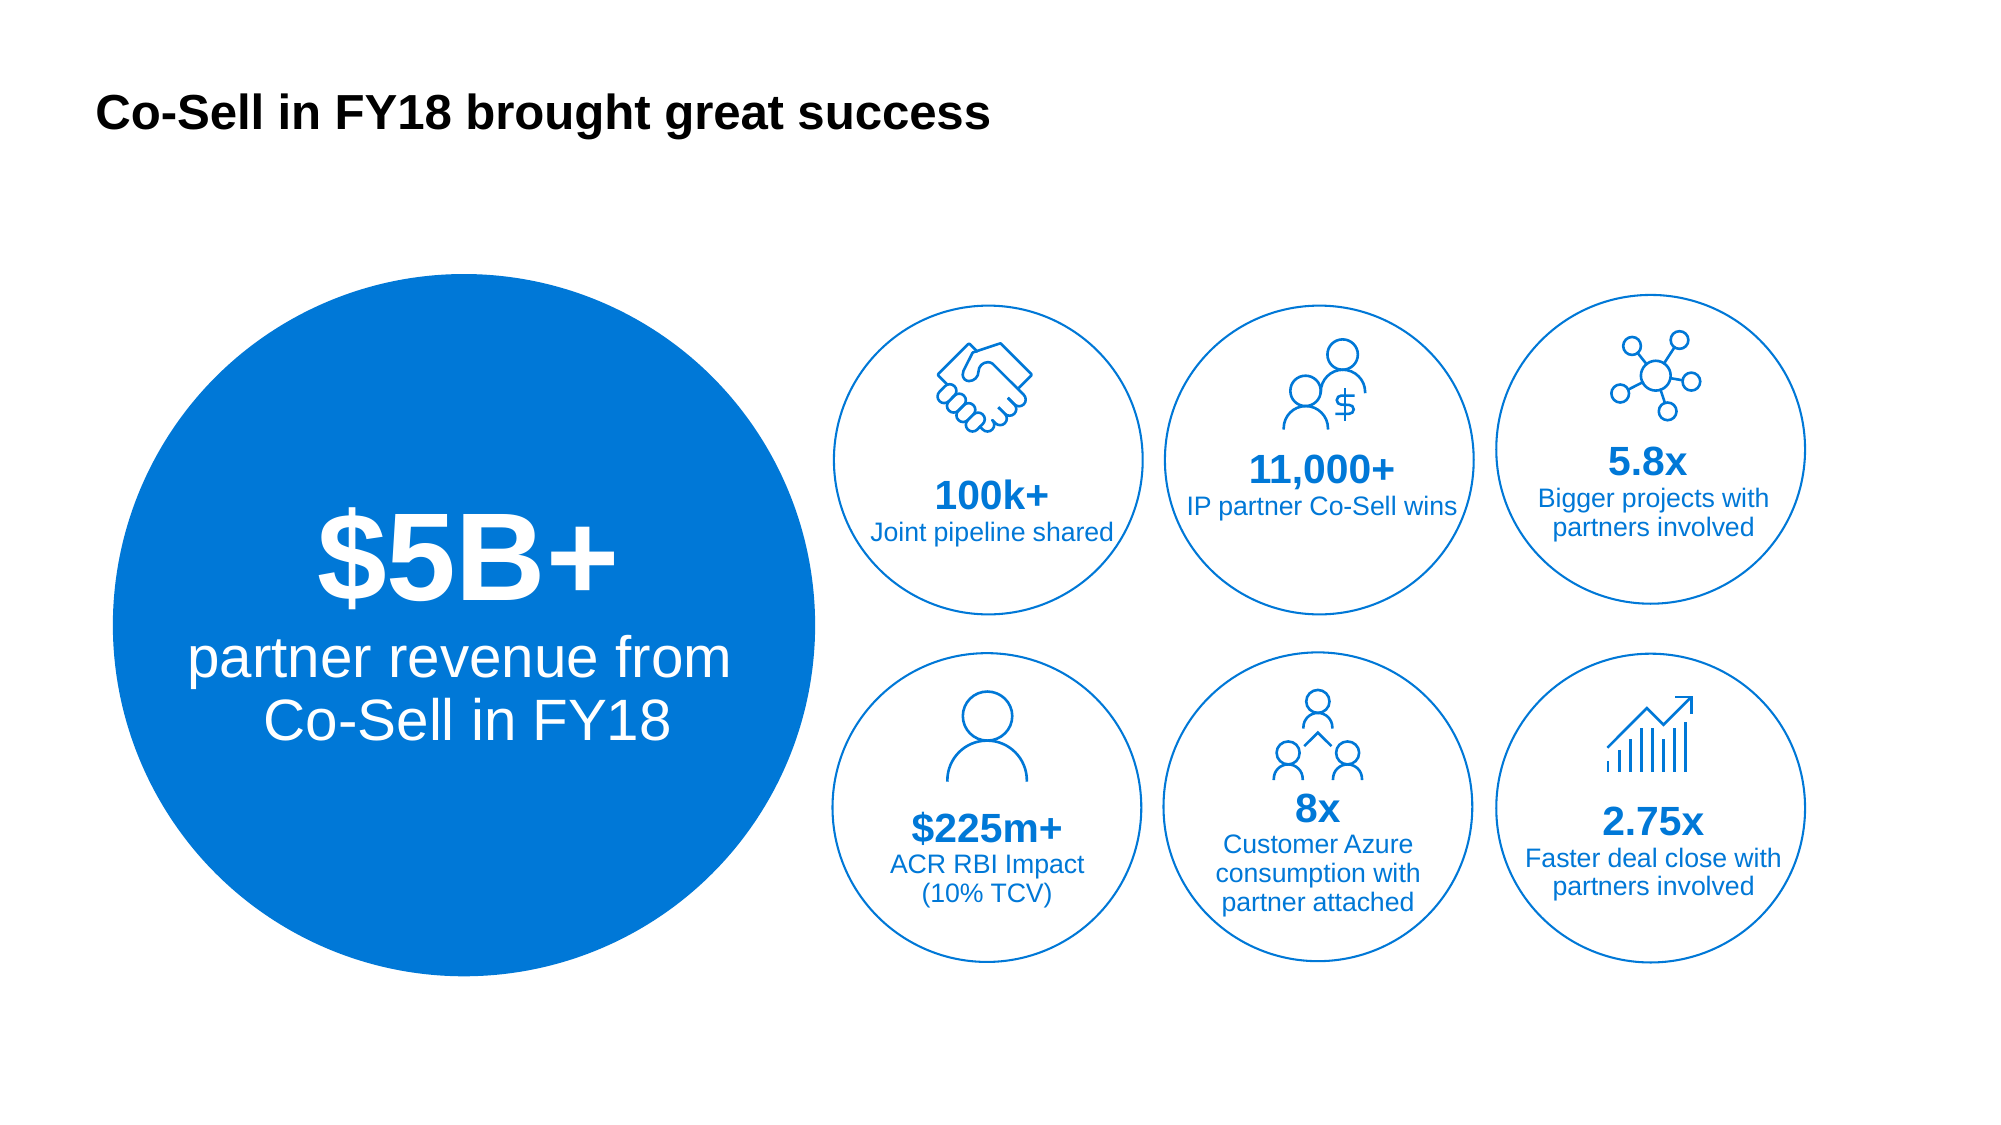

# Co-Sell in FY18 brought great success

5.8x
Bigger projects with partners involved
11,000+
IP partner Co-Sell wins

100k+
Joint pipeline shared
$5B+
partner revenue from
Co-Sell in FY18
$5B+
partner revenue from
Co-Sell in FY18

2.75x
Faster deal close with partners involved
$225m+
ACR RBI Impact
(10% TCV)
8x
Customer Azure consumption with partner attached